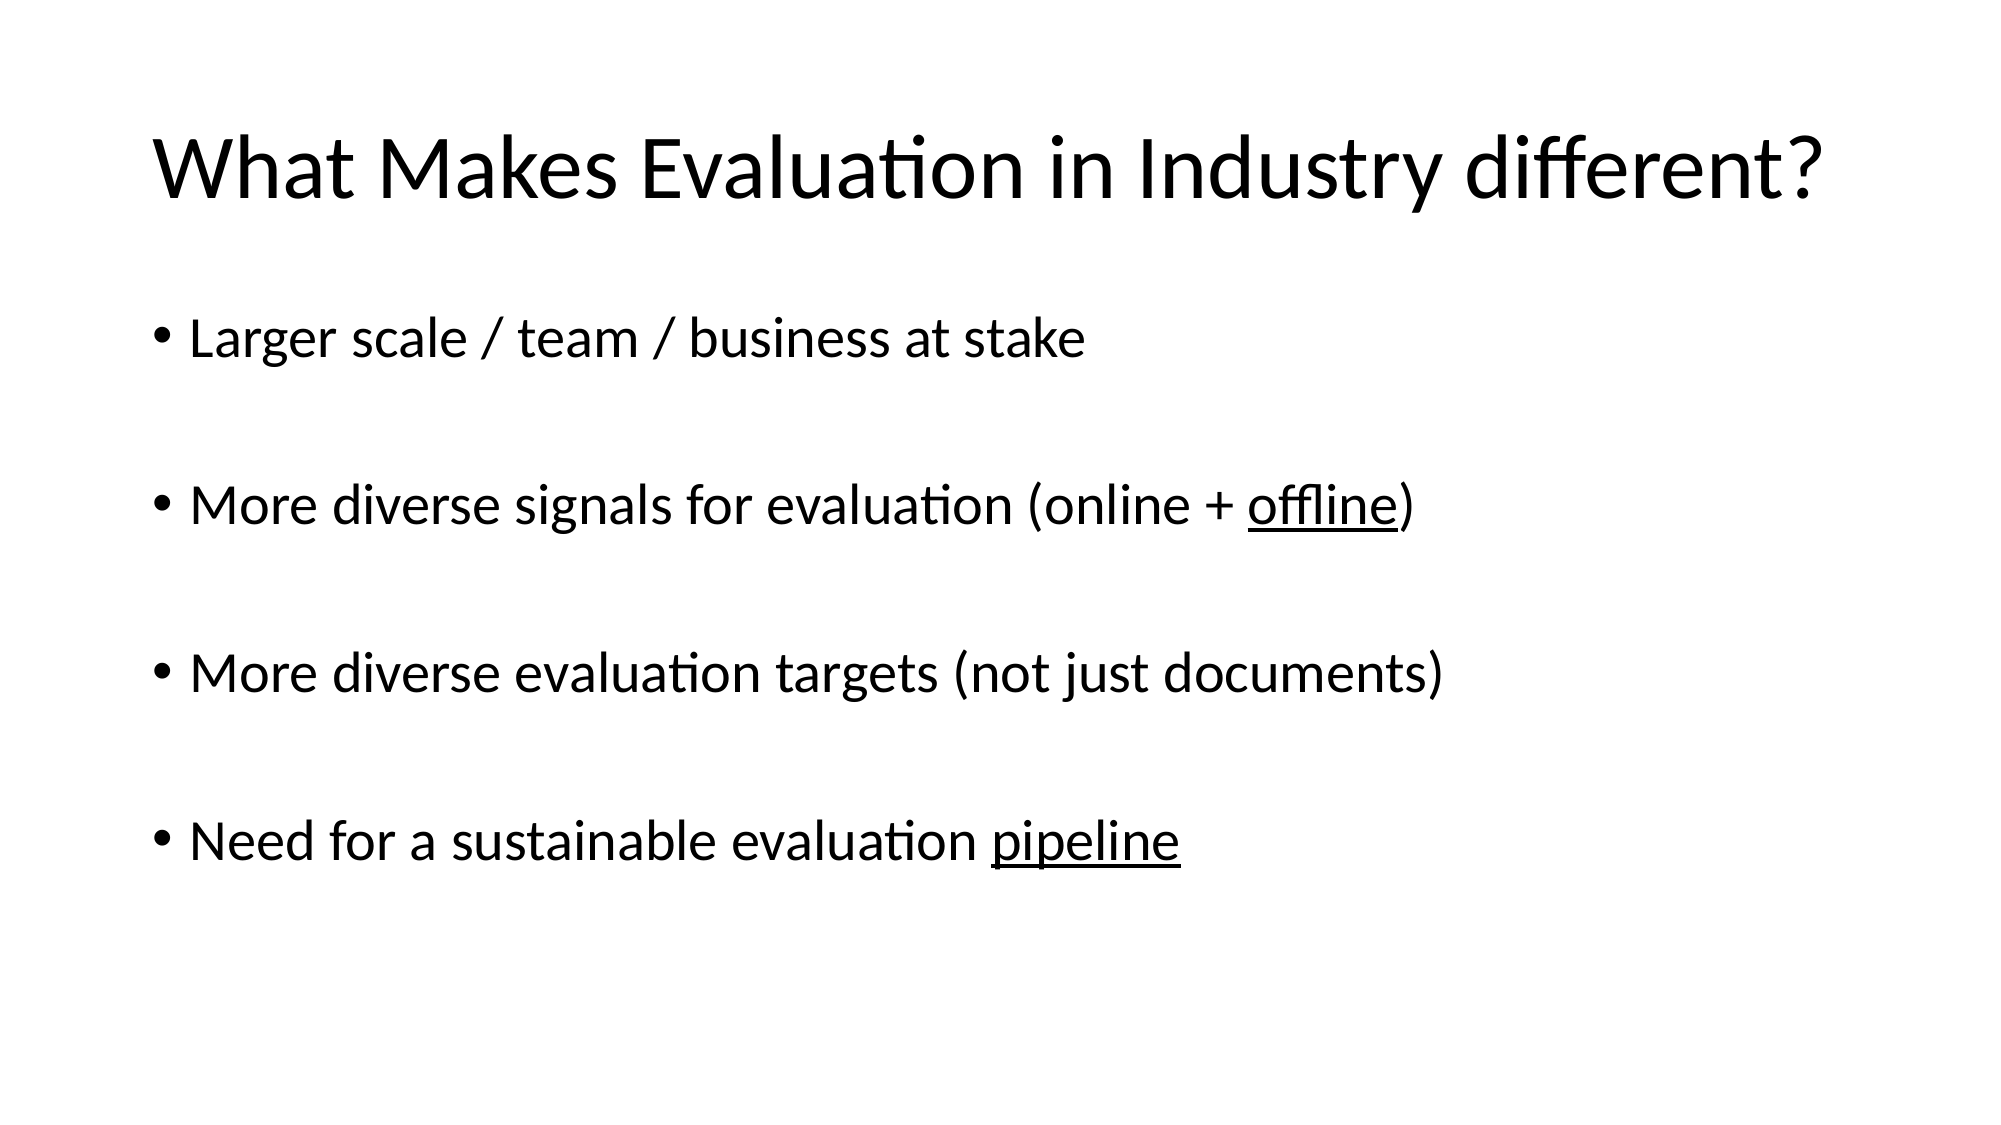

# What Makes Evaluation in Industry different?
Larger scale / team / business at stake

More diverse signals for evaluation (online + offline)

More diverse evaluation targets (not just documents)

Need for a sustainable evaluation pipeline